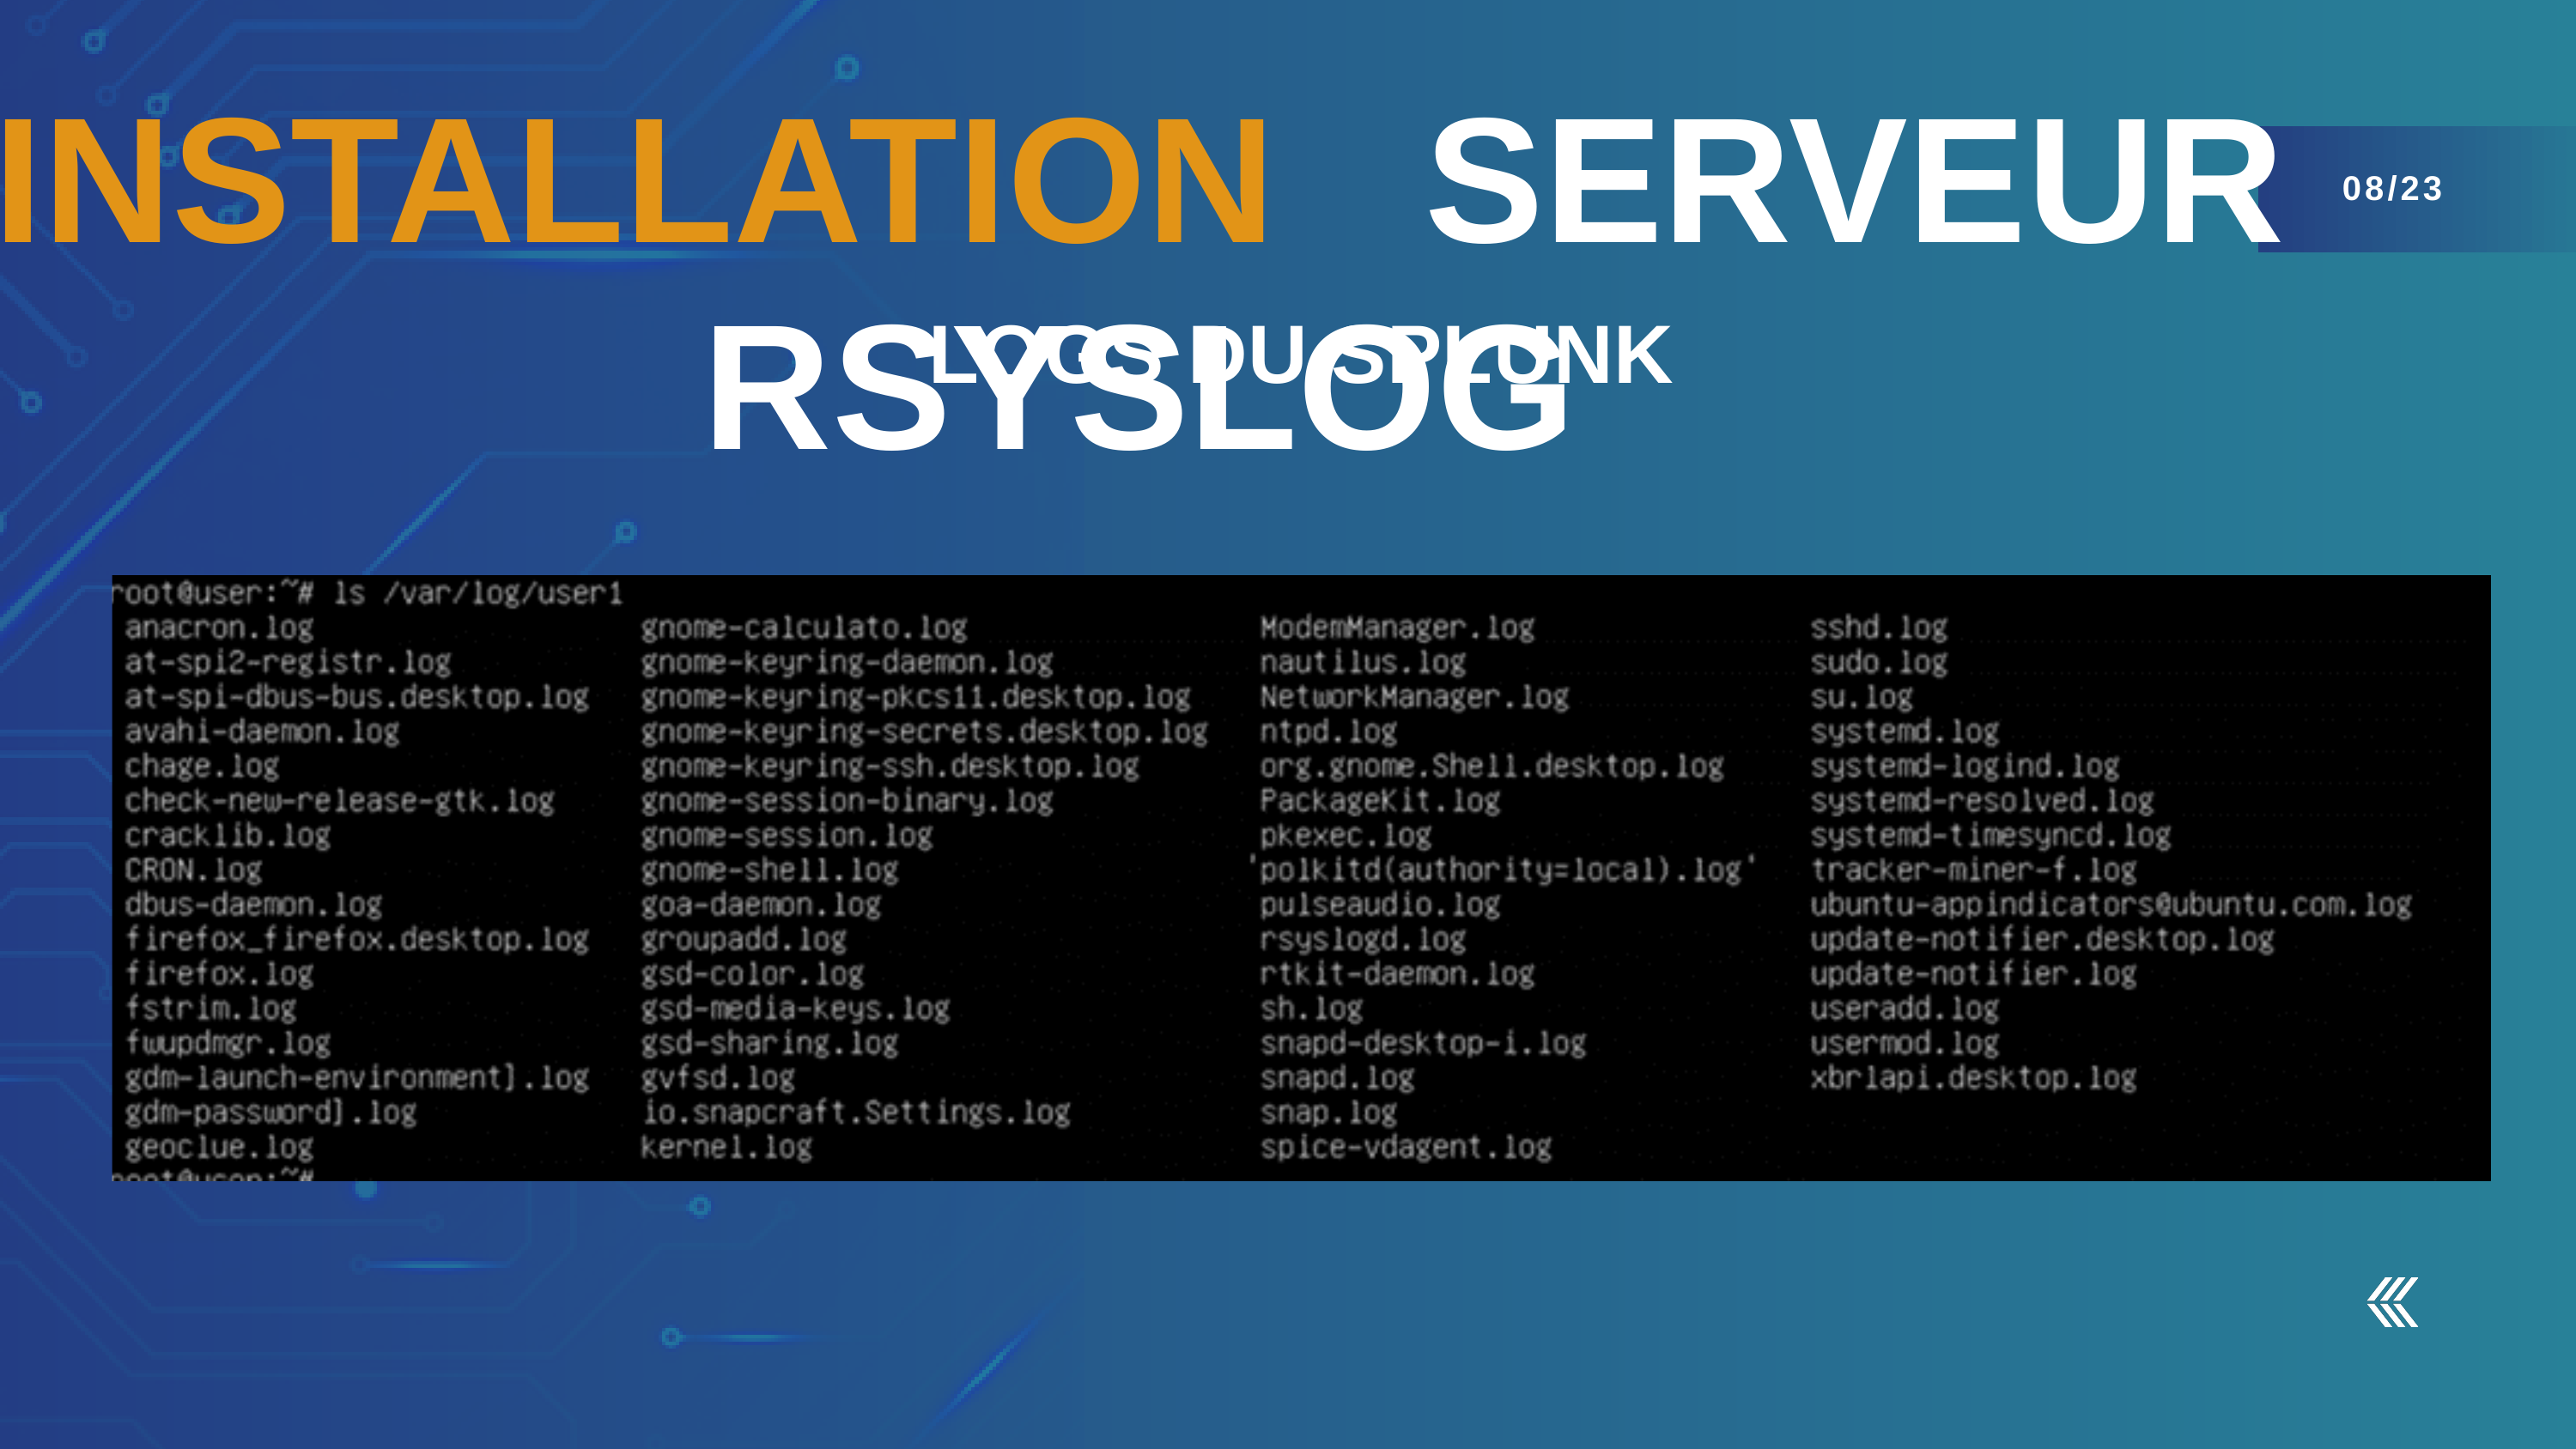

INSTALLATION   SERVEUR RSYSLOG

08/23
LOGS DU SPLUNK